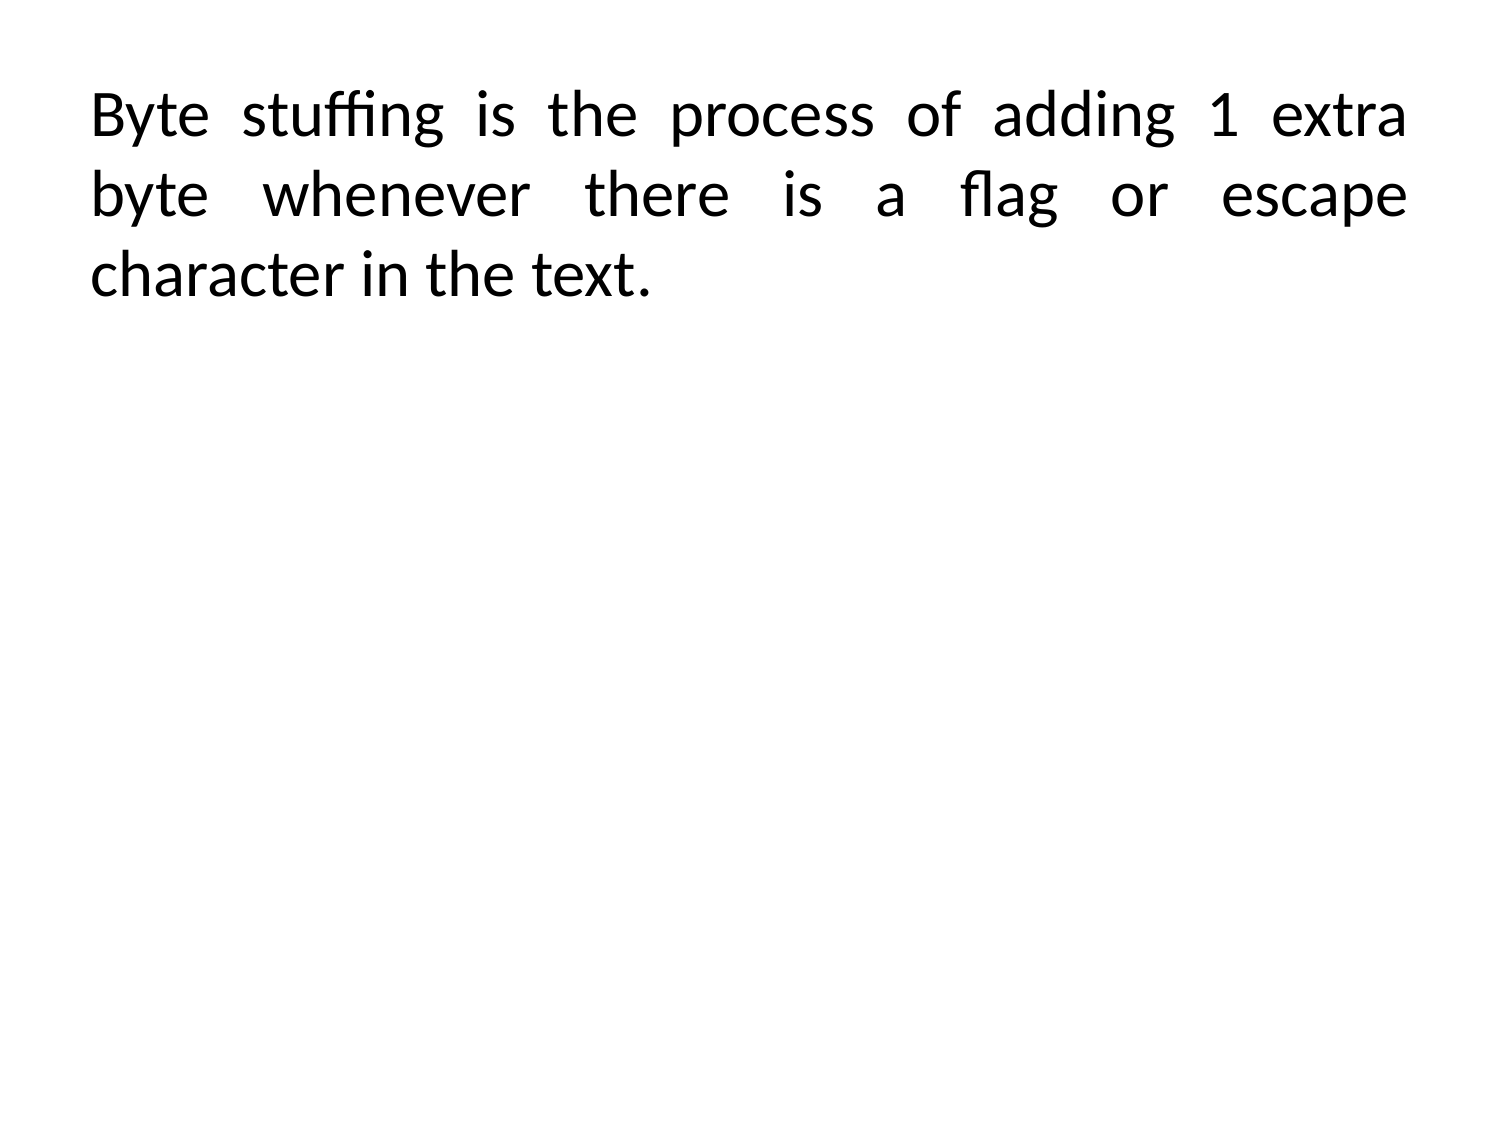

Byte stuffing is the process of adding 1 extra byte whenever there is a flag or escape character in the text.